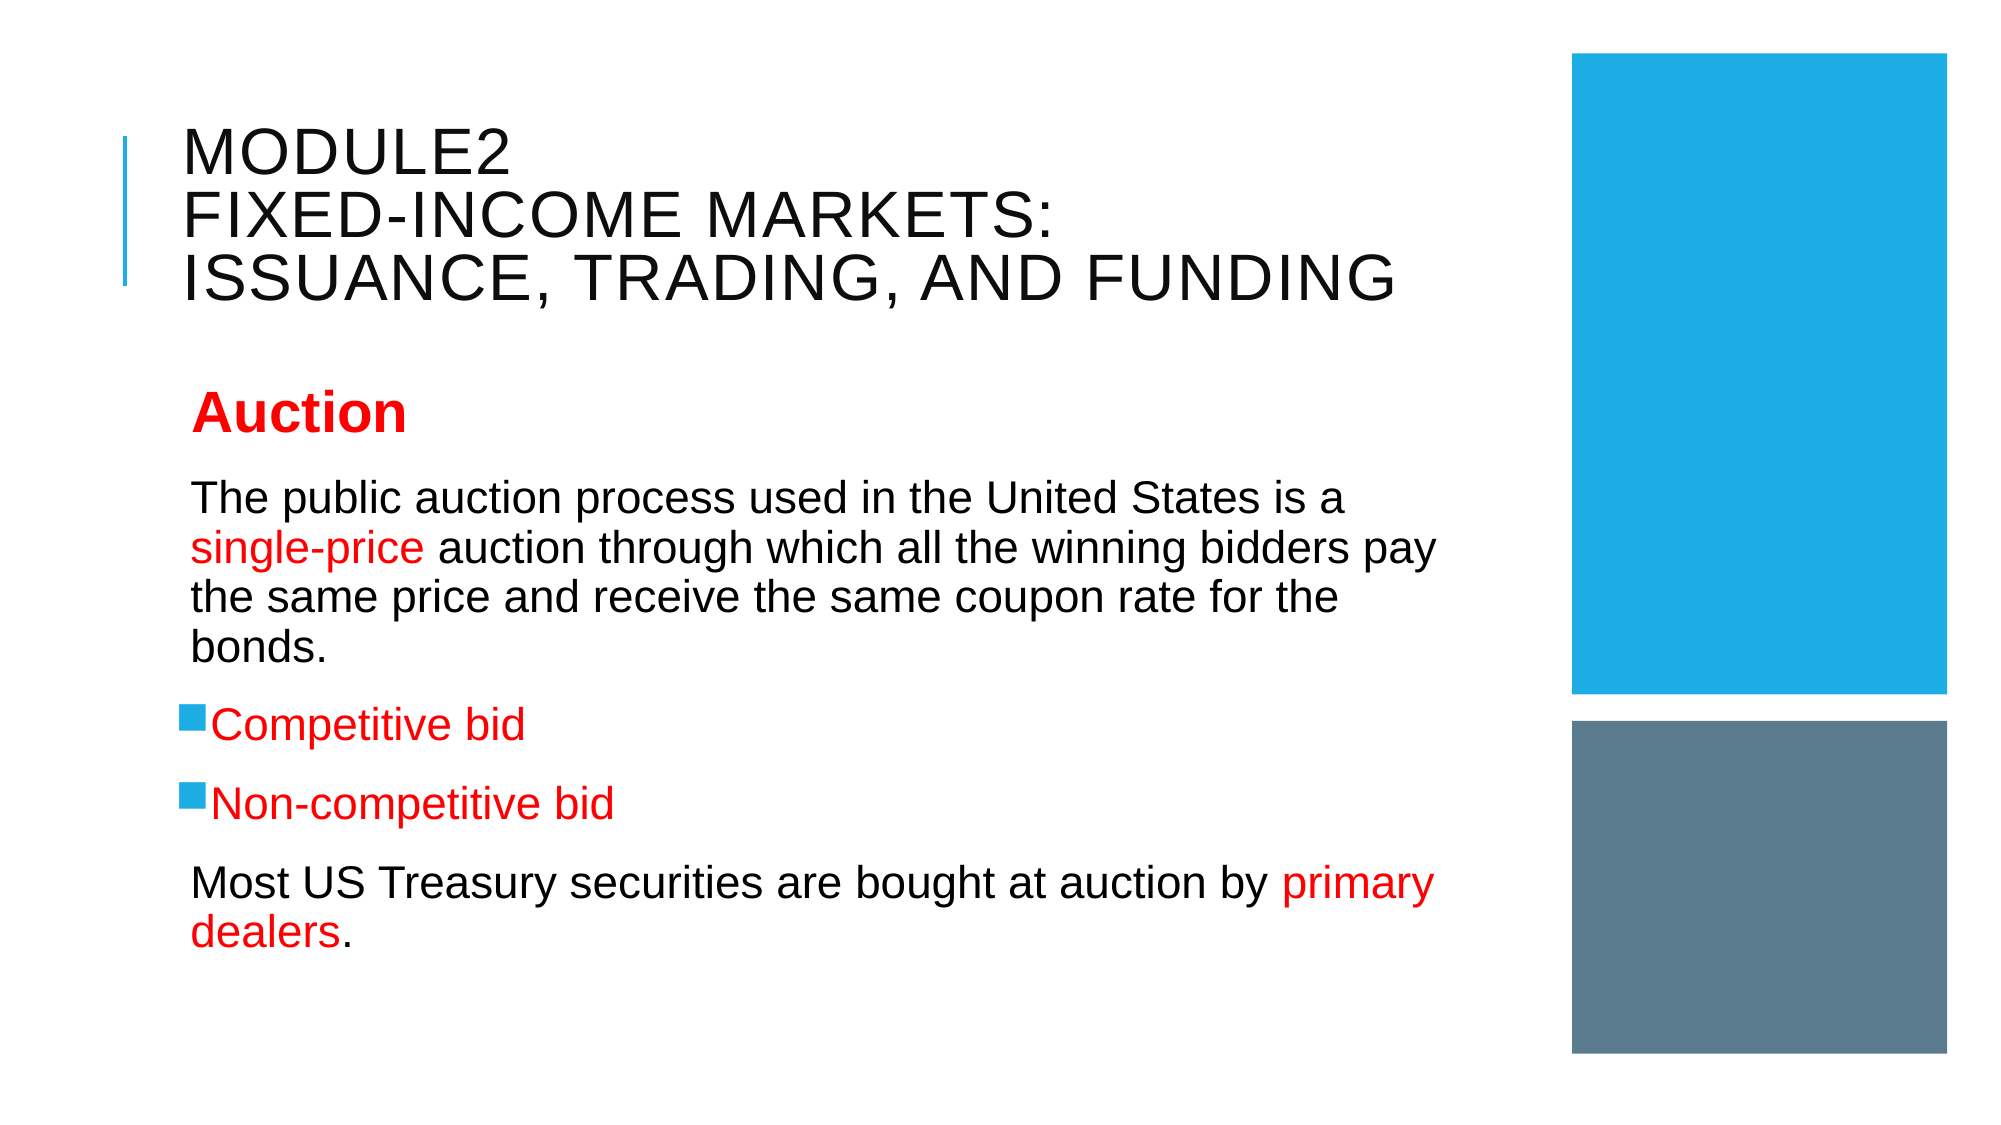

# Module2 Fixed-Income markets: issuance, trading, and funding
Auction
The public auction process used in the United States is a single-price auction through which all the winning bidders pay the same price and receive the same coupon rate for the bonds.
Competitive bid
Non-competitive bid
Most US Treasury securities are bought at auction by primary dealers.